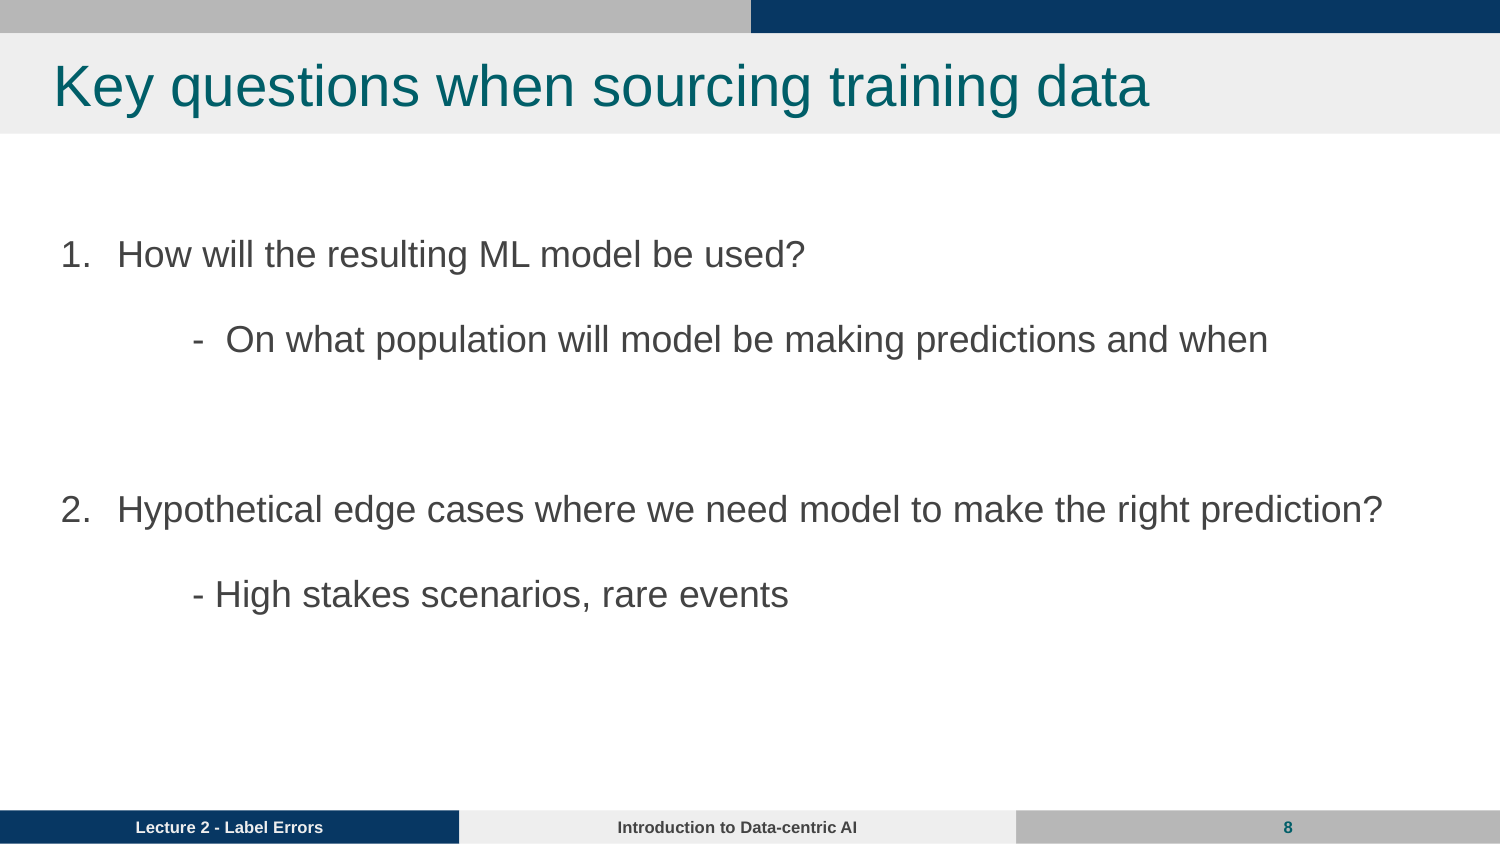

# Key questions when sourcing training data
How will the resulting ML model be used?
-  On what population will model be making predictions and when

Hypothetical edge cases where we need model to make the right prediction?
- High stakes scenarios, rare events
8